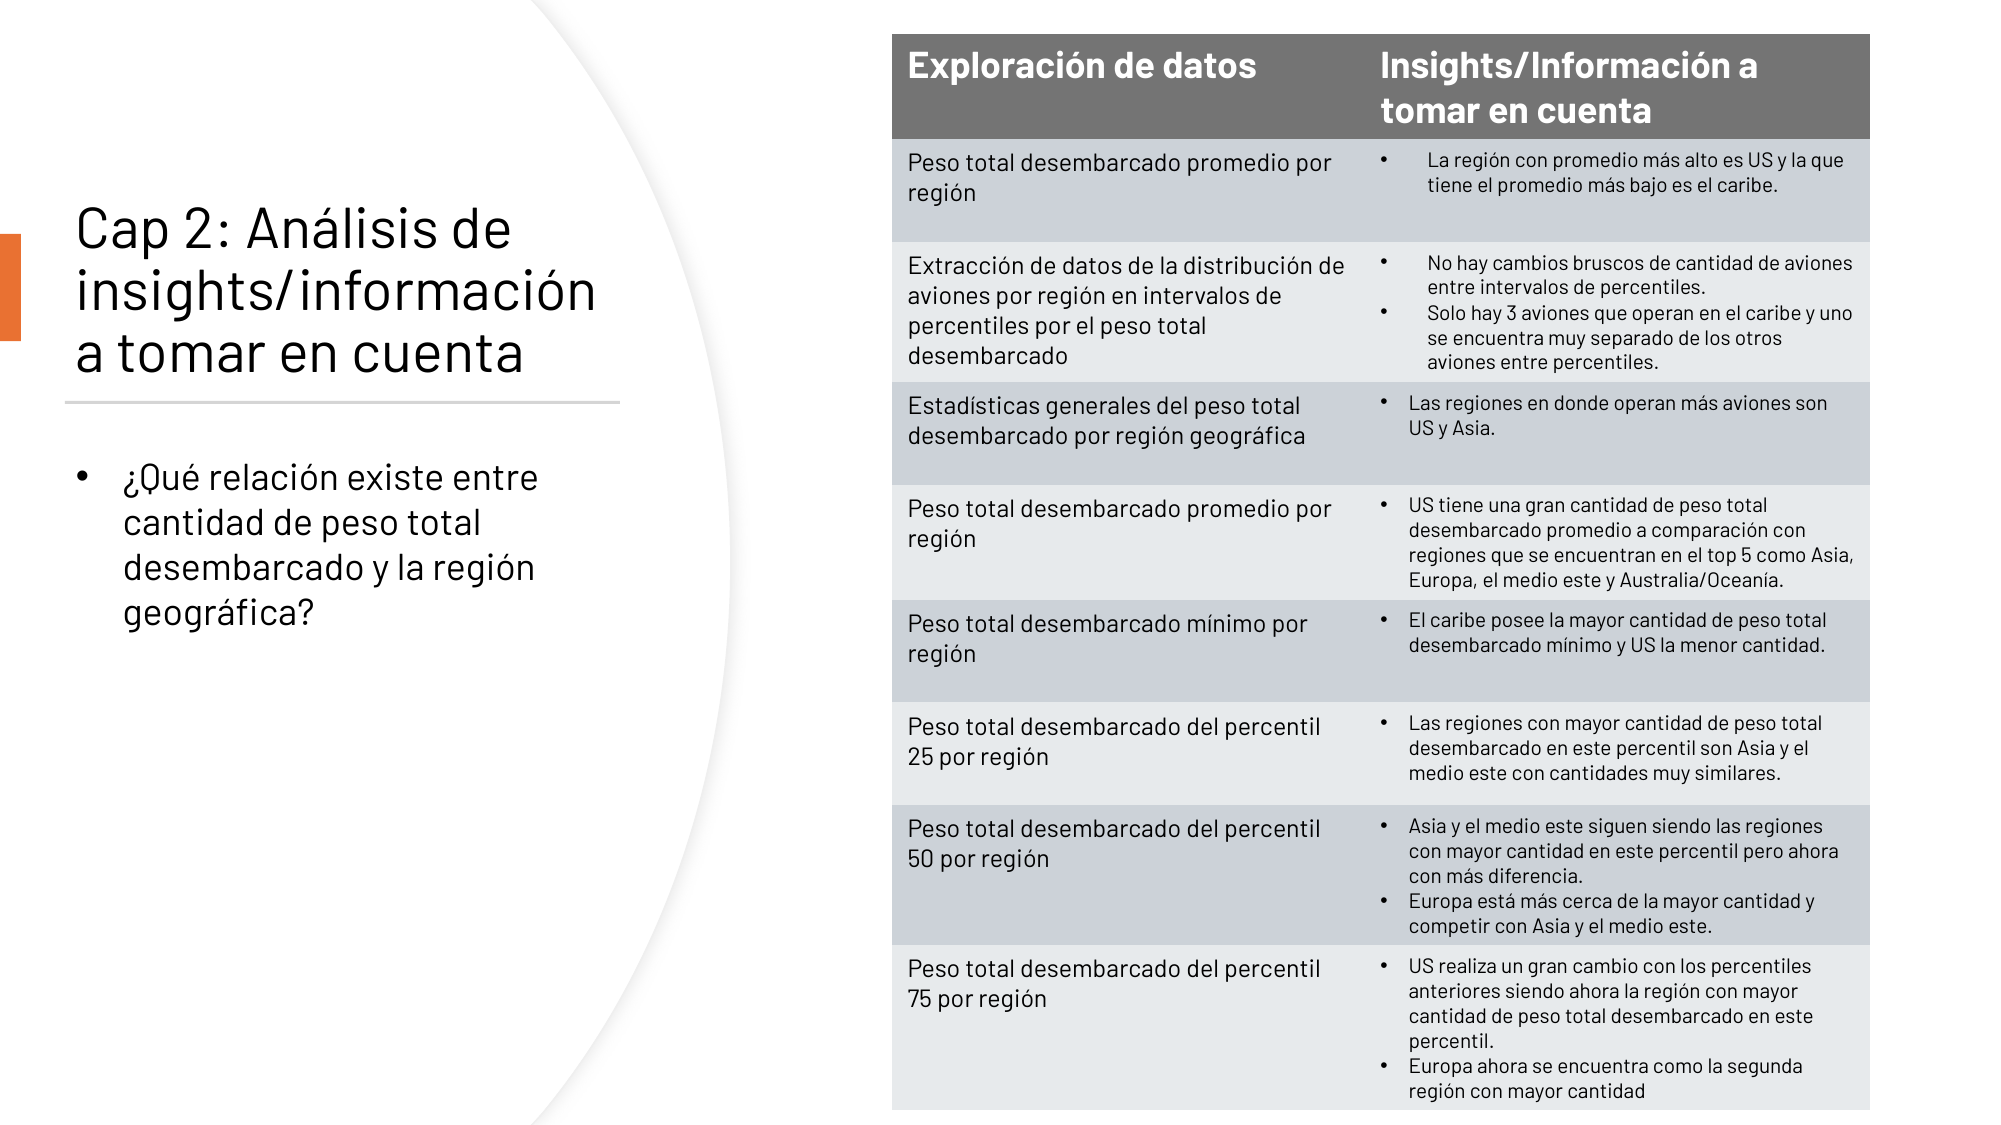

| Exploración de datos | Insights/Información a tomar en cuenta |
| --- | --- |
| Peso total desembarcado promedio por región | La región con promedio más alto es US y la que tiene el promedio más bajo es el caribe. |
| Extracción de datos de la distribución de aviones por región en intervalos de percentiles por el peso total desembarcado | No hay cambios bruscos de cantidad de aviones entre intervalos de percentiles. Solo hay 3 aviones que operan en el caribe y uno se encuentra muy separado de los otros aviones entre percentiles. |
| Estadísticas generales del peso total desembarcado por región geográfica | Las regiones en donde operan más aviones son US y Asia. |
| Peso total desembarcado promedio por región | US tiene una gran cantidad de peso total desembarcado promedio a comparación con regiones que se encuentran en el top 5 como Asia, Europa, el medio este y Australia/Oceanía. |
| Peso total desembarcado mínimo por región | El caribe posee la mayor cantidad de peso total desembarcado mínimo y US la menor cantidad. |
| Peso total desembarcado del percentil 25 por región | Las regiones con mayor cantidad de peso total desembarcado en este percentil son Asia y el medio este con cantidades muy similares. |
| Peso total desembarcado del percentil 50 por región | Asia y el medio este siguen siendo las regiones con mayor cantidad en este percentil pero ahora con más diferencia. Europa está más cerca de la mayor cantidad y competir con Asia y el medio este. |
| Peso total desembarcado del percentil 75 por región | US realiza un gran cambio con los percentiles anteriores siendo ahora la región con mayor cantidad de peso total desembarcado en este percentil. Europa ahora se encuentra como la segunda región con mayor cantidad |
# Cap 2: Análisis de insights/información a tomar en cuenta

¿Qué relación existe entre cantidad de peso total desembarcado y la región geográfica?